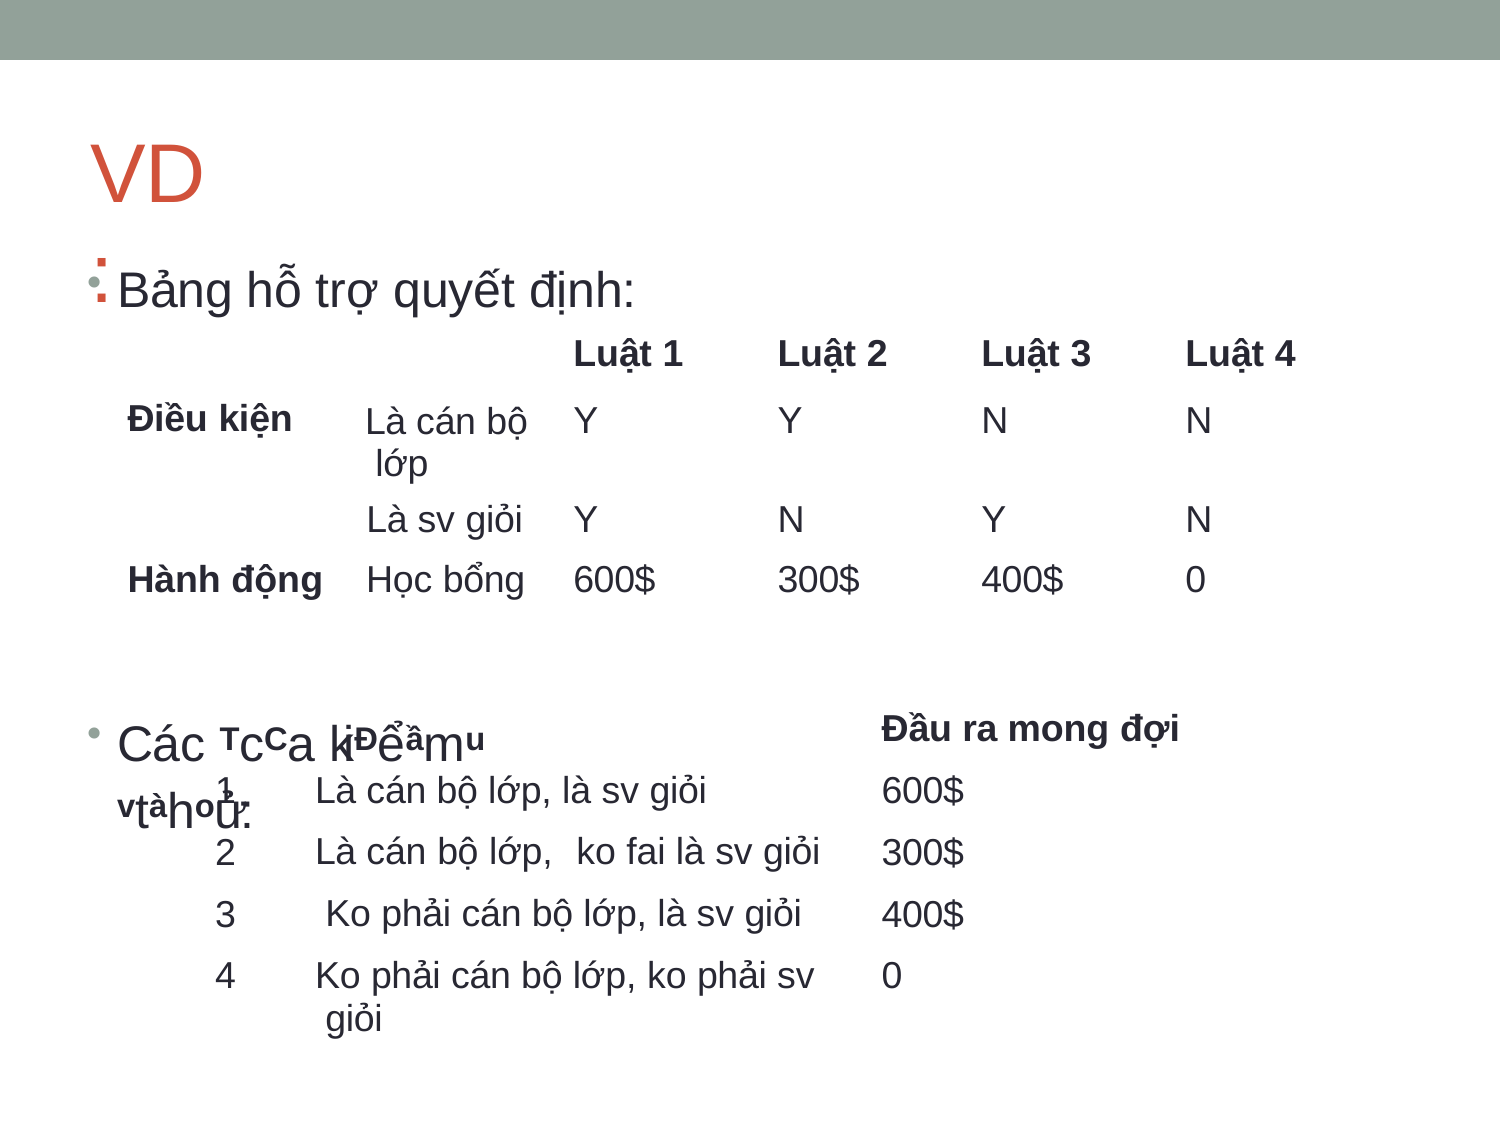

# VD:
Bảng hỗ trợ quyết định:
| Điều kiện | Là cán bộ lớp | Luật 1 Y | Luật 2 Y | Luật 3 N | Luật 4 N |
| --- | --- | --- | --- | --- | --- |
|  | Là sv giỏi | Y | N | Y | N |
| Hành động | Học bổng | 600$ | 300$ | 400$ | 0 |
Đầu ra mong đợi
600$
300$
400$
0
Các TcCa kiĐểầmu vtàhoử:
1
2
3
4
Là cán bộ lớp, là sv giỏi
Là cán bộ lớp,	ko fai là sv giỏi  Ko phải cán bộ lớp, là sv giỏi
Ko phải cán bộ lớp, ko phải sv  giỏi